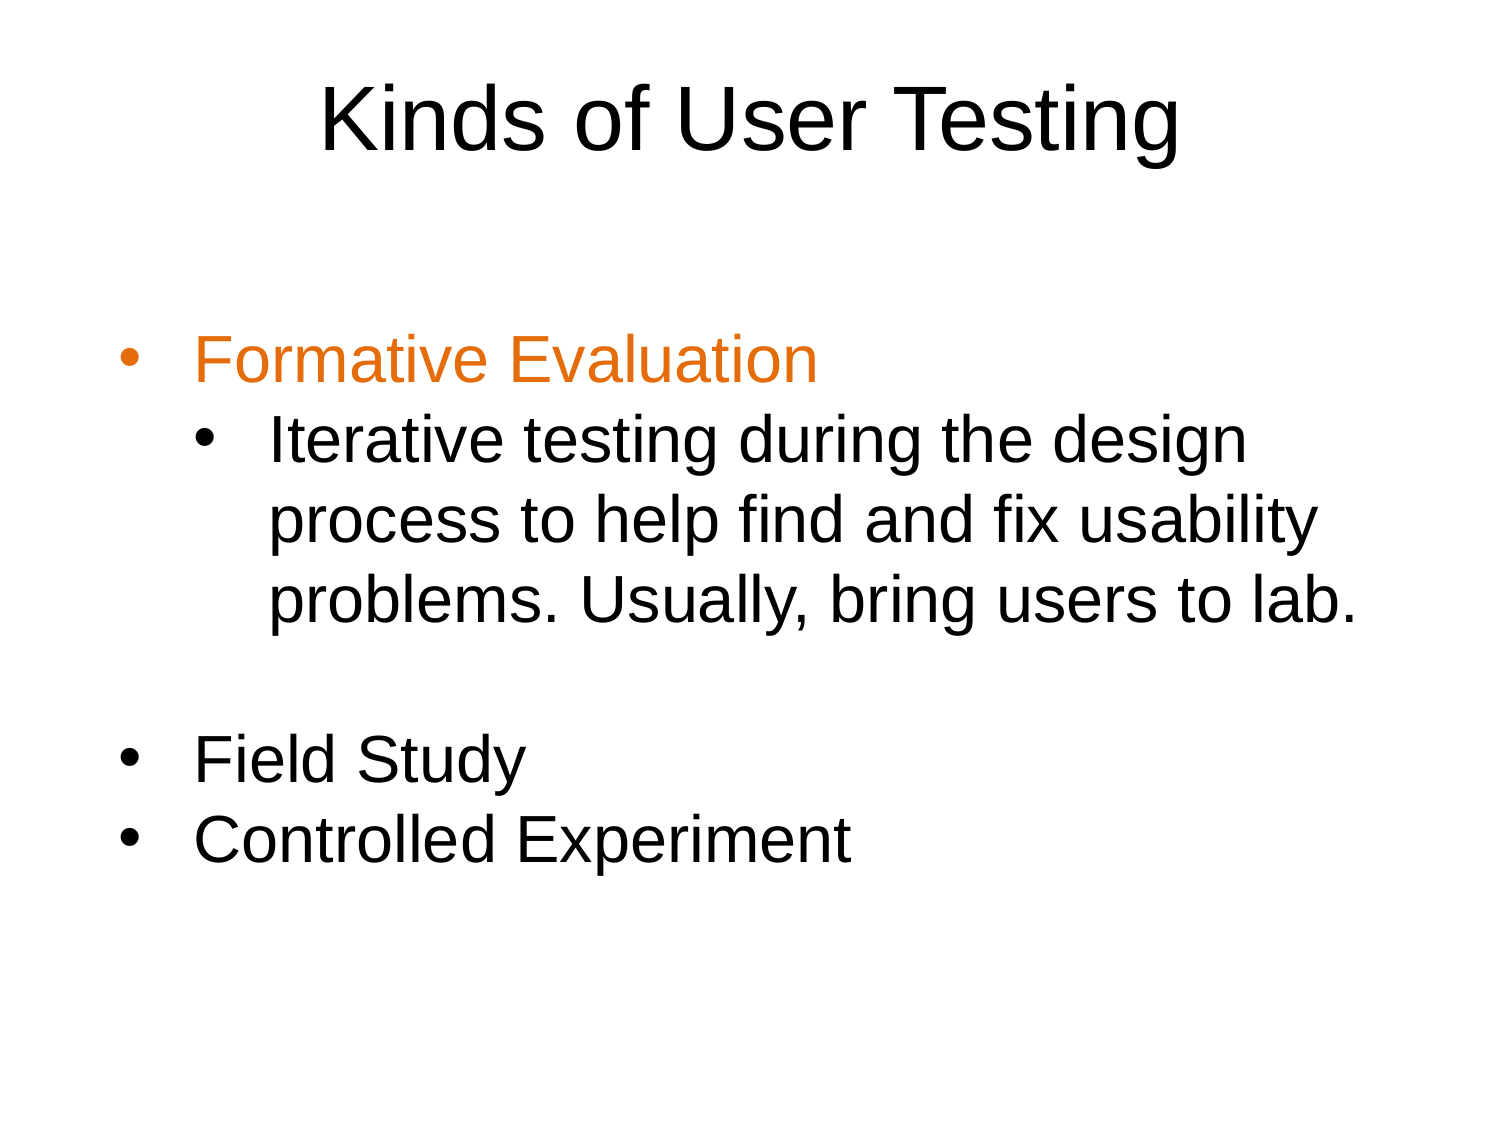

Kinds of User Testing
Formative Evaluation
Iterative testing during the design process to help find and fix usability problems. Usually, bring users to lab.
Field Study
Controlled Experiment